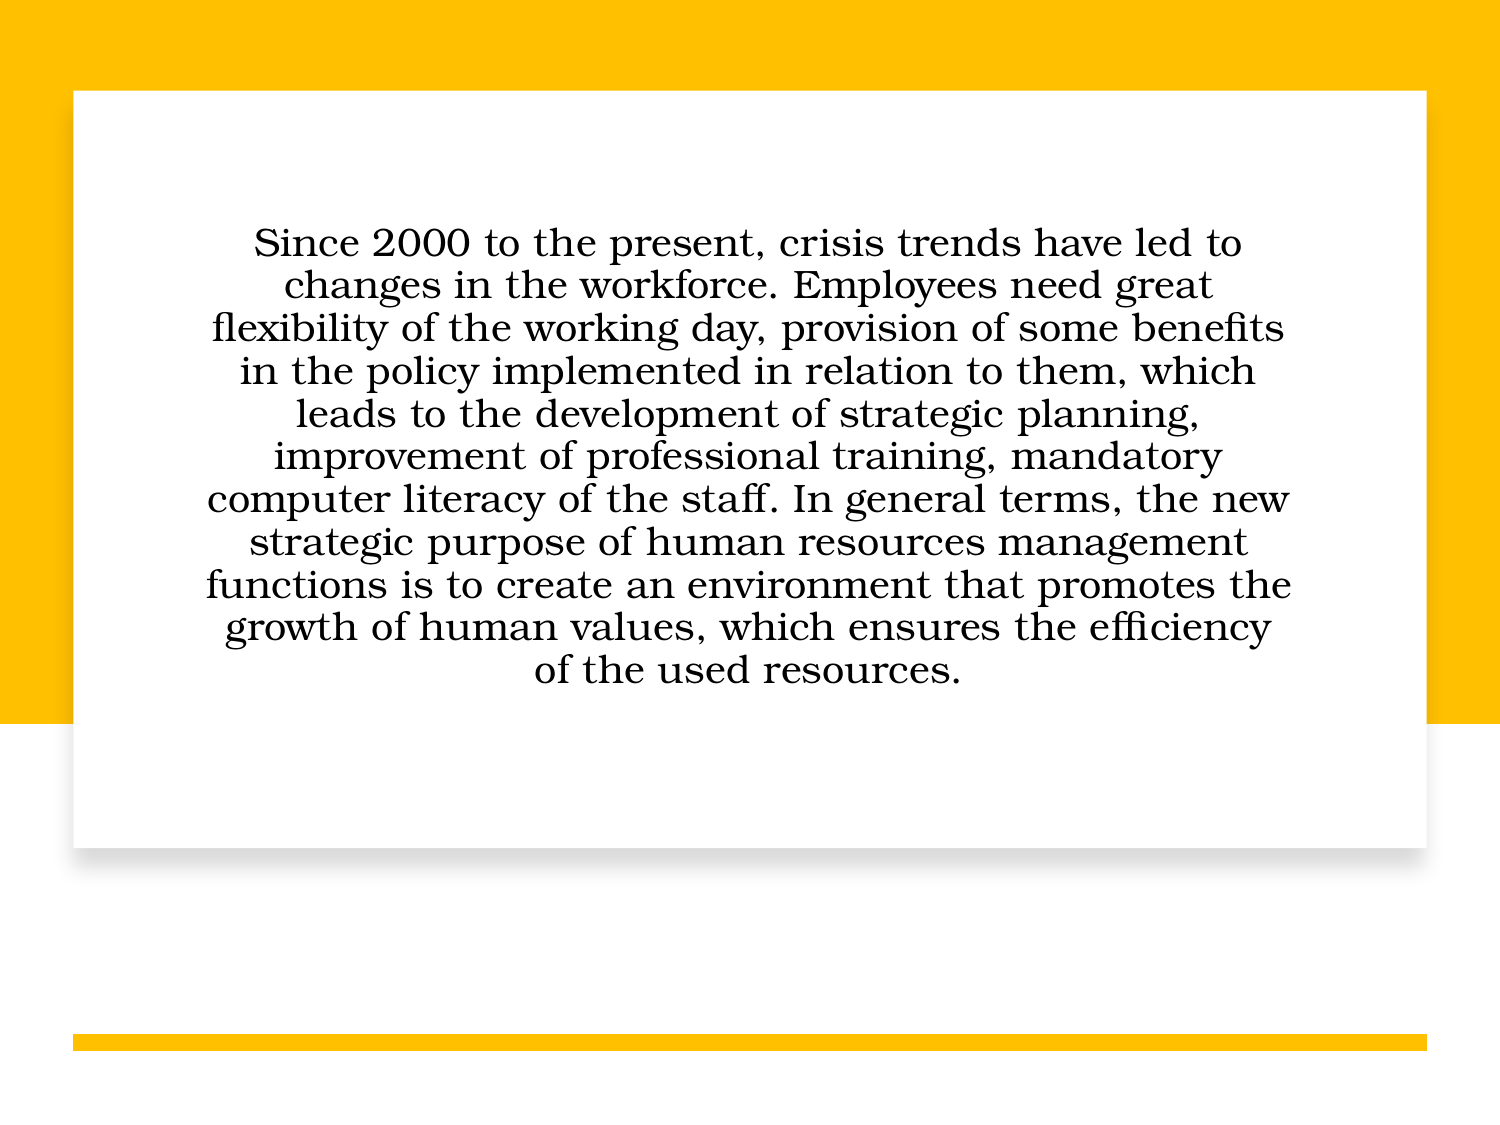

# Since 2000 to the present, crisis trends have led to changes in the workforce. Employees need great flexibility of the working day, provision of some benefits in the policy implemented in relation to them, which leads to the development of strategic planning, improvement of professional training, mandatory computer literacy of the staff. In general terms, the new strategic purpose of human resources management functions is to create an environment that promotes the growth of human values, which ensures the efficiency of the used resources.